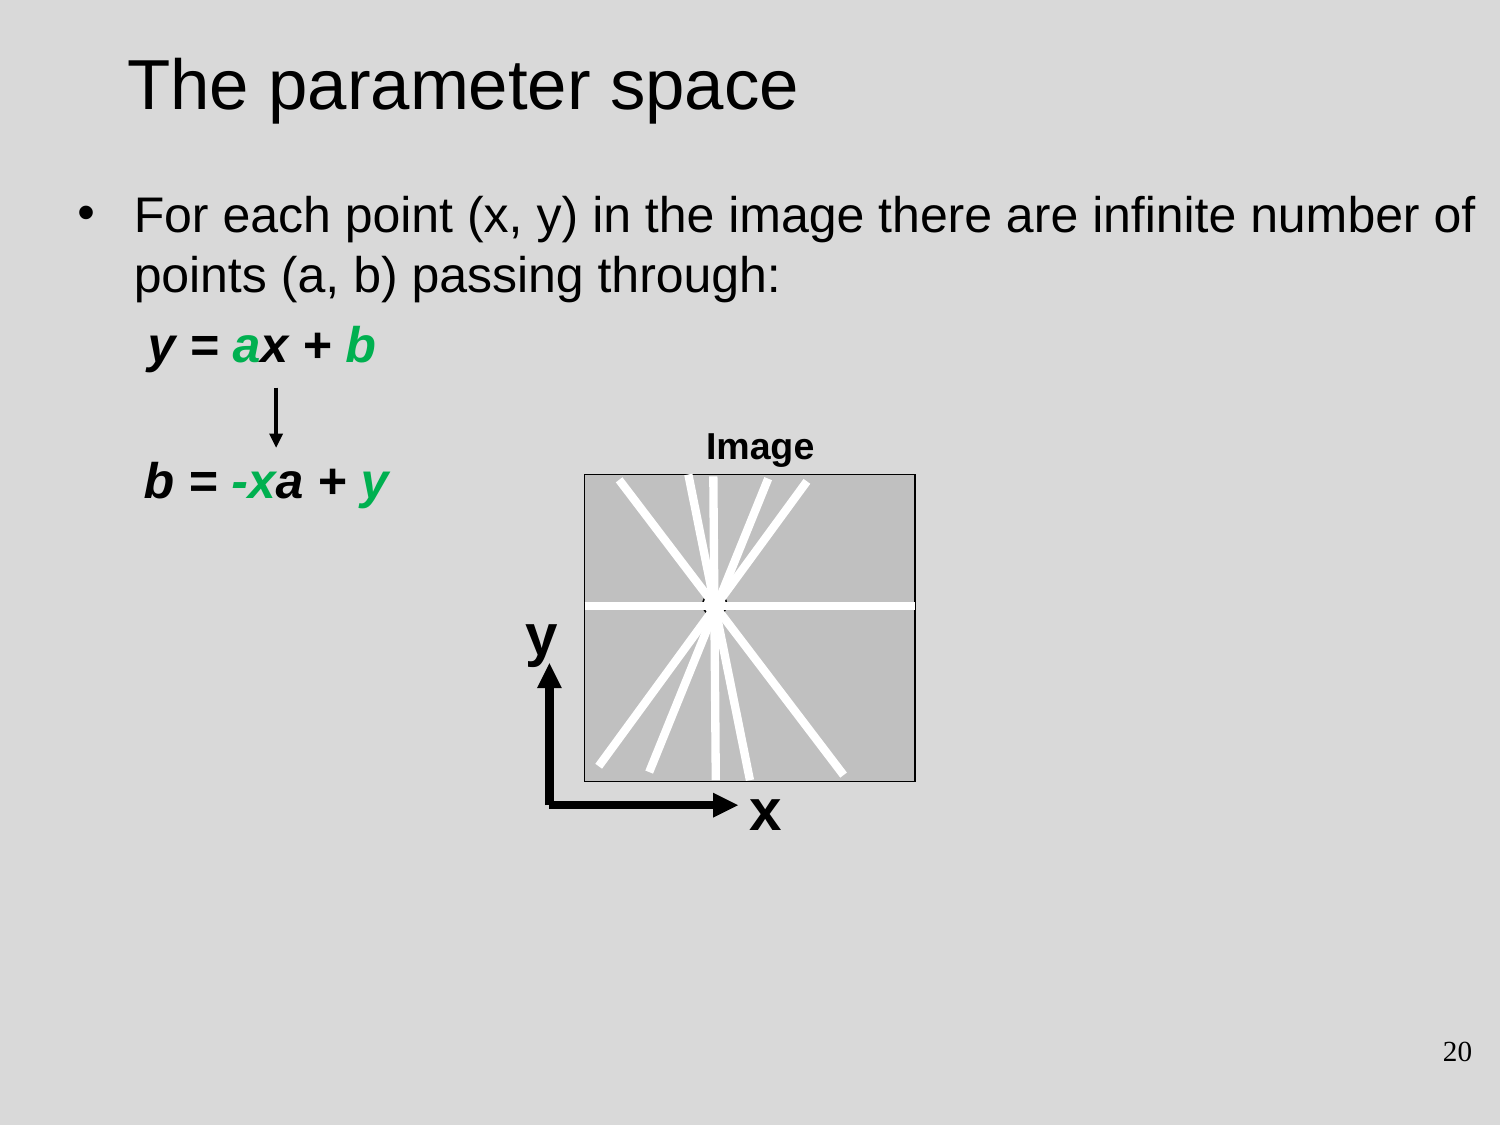

# The parameter space
For each point (x, y) in the image there are infinite number of points (a, b) passing through:
	 y = ax + b
Image
b = -xa + y

y

x
20